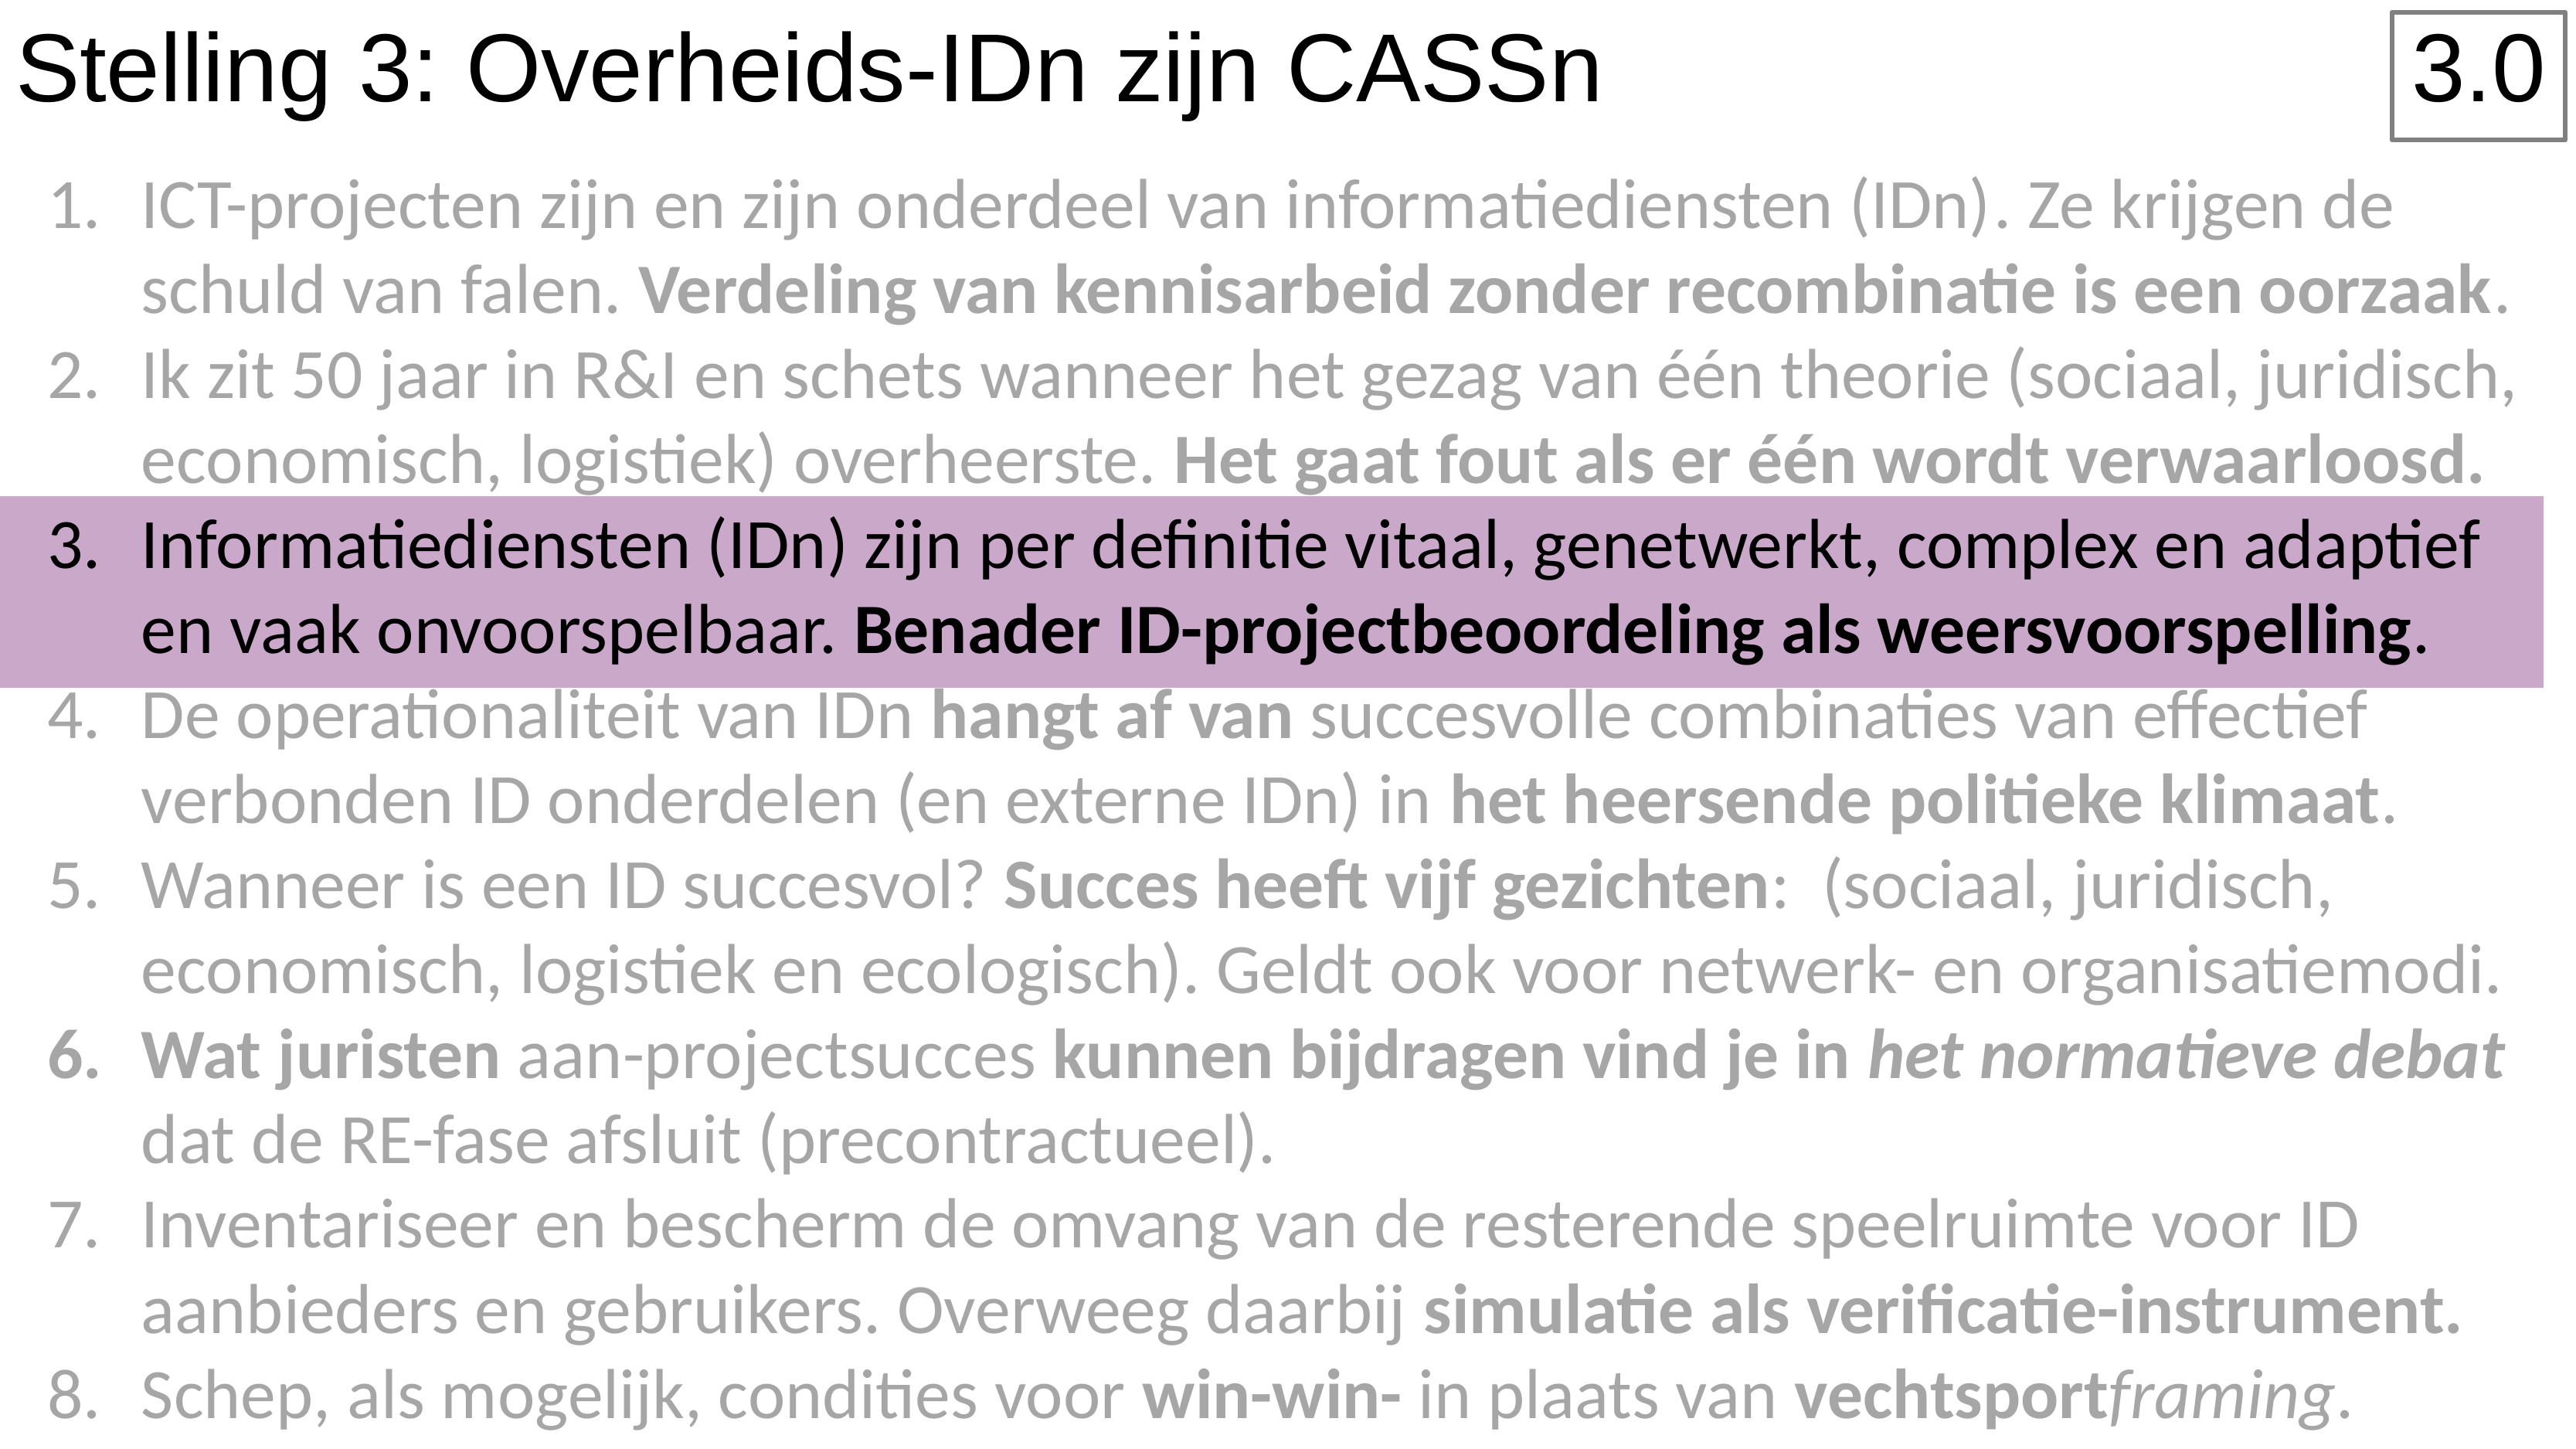

Stelling 3: Overheids-IDn zijn CASSn
3.0

ICT-projecten zijn en zijn onderdeel van informatiediensten (IDn). Ze krijgen de schuld van falen. Verdeling van kennisarbeid zonder recombinatie is een oorzaak.
Ik zit 50 jaar in R&I en schets wanneer het gezag van één theorie (sociaal, juridisch, economisch, logistiek) overheerste. Het gaat fout als er één wordt verwaarloosd.
Informatiediensten (IDn) zijn per definitie vitaal, genetwerkt, complex en adaptief en vaak onvoorspelbaar. Benader ID-projectbeoordeling als weersvoorspelling.
De operationaliteit van IDn hangt af van succesvolle combinaties van effectief verbonden ID onderdelen (en externe IDn) in het heersende politieke klimaat.
Wanneer is een ID succesvol? Succes heeft vijf gezichten:  (sociaal, juridisch, economisch, logistiek en ecologisch). Geldt ook voor netwerk- en organisatiemodi.
Wat juristen aan-projectsucces kunnen bijdragen vind je in het normatieve debat dat de RE-fase afsluit (precontractueel).
Inventariseer en bescherm de omvang van de resterende speelruimte voor ID aanbieders en gebruikers. Overweeg daarbij simulatie als verificatie-instrument.
Schep, als mogelijk, condities voor win-win- in plaats van vechtsportframing.